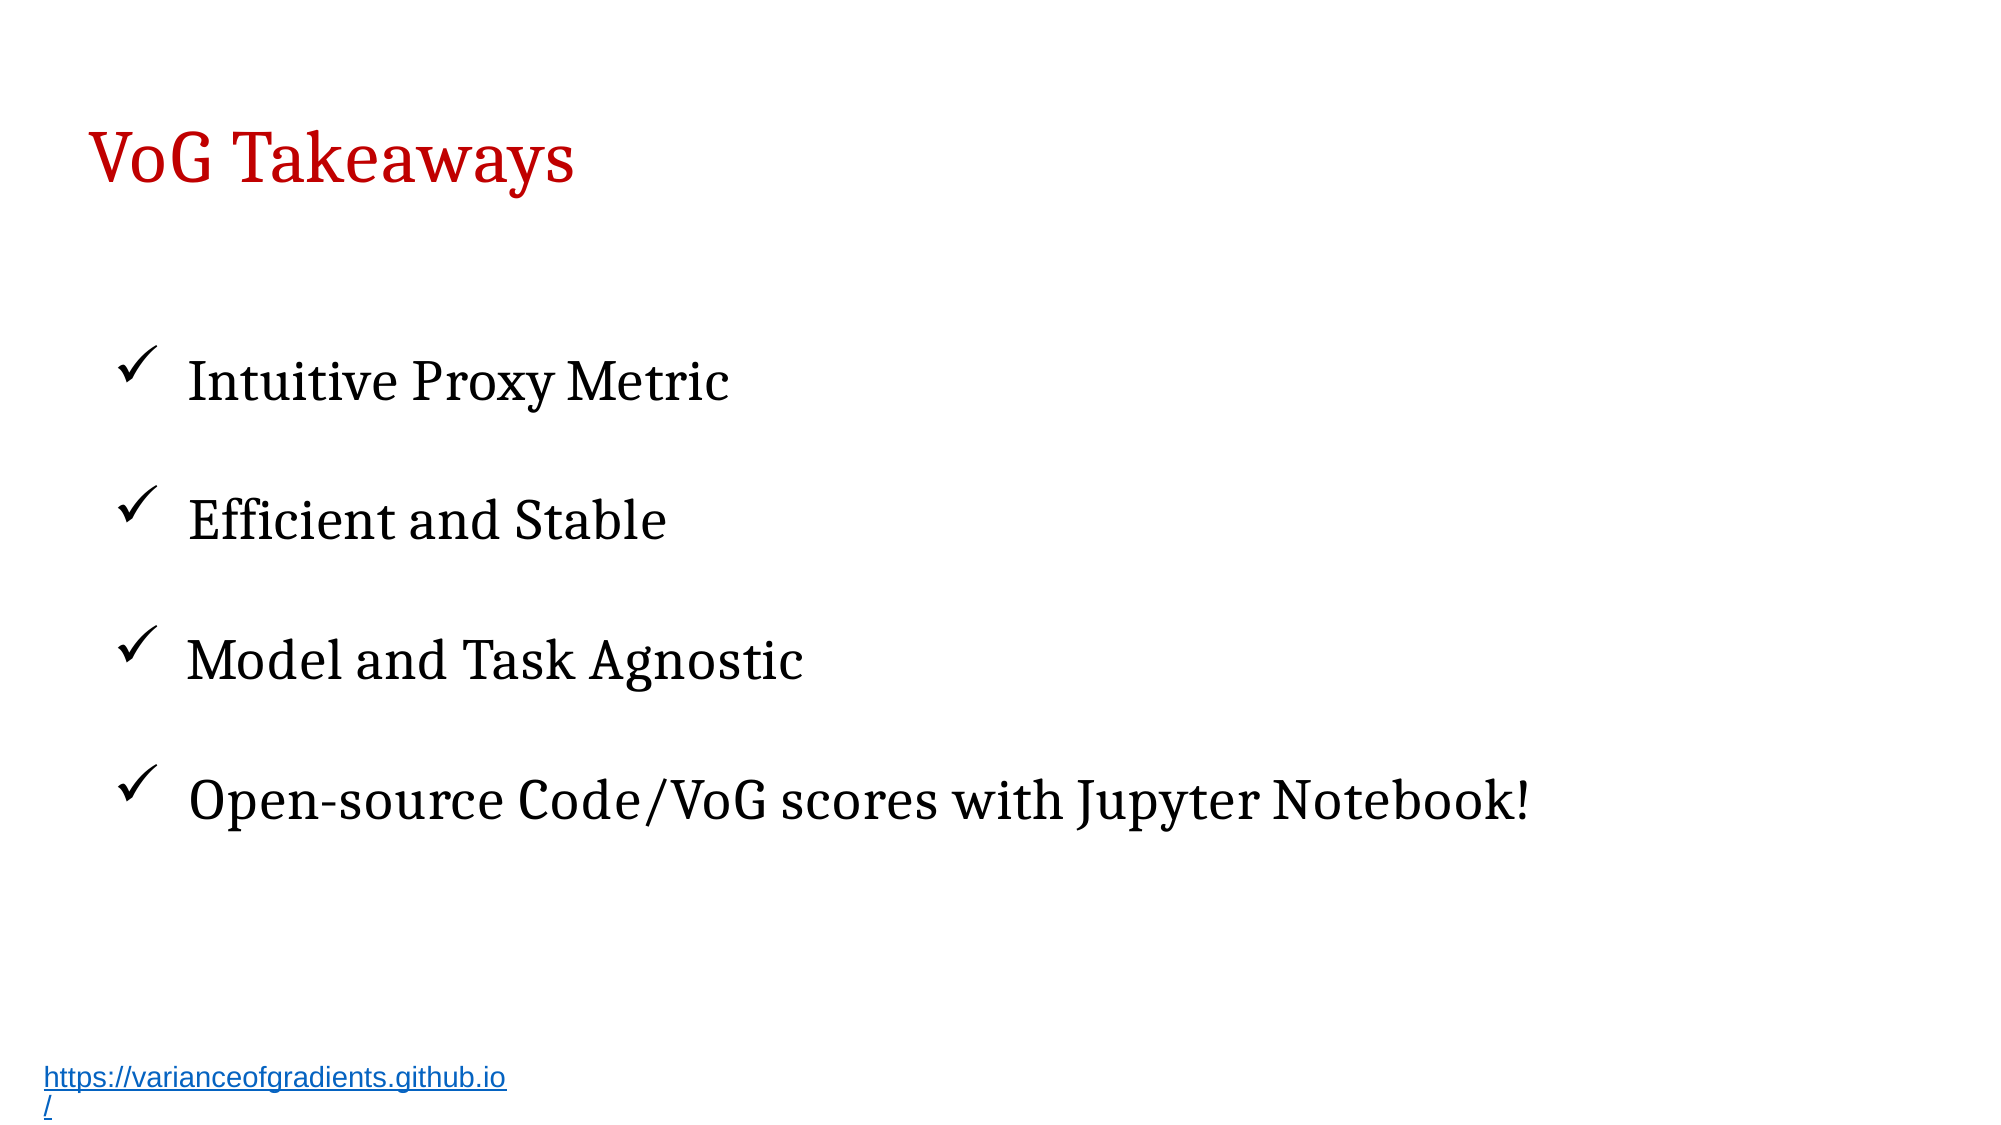

# VoG Takeaways
Intuitive Proxy Metric
Efficient and Stable
Model and Task Agnostic
Open-source Code/VoG scores with Jupyter Notebook!
https://varianceofgradients.github.io/